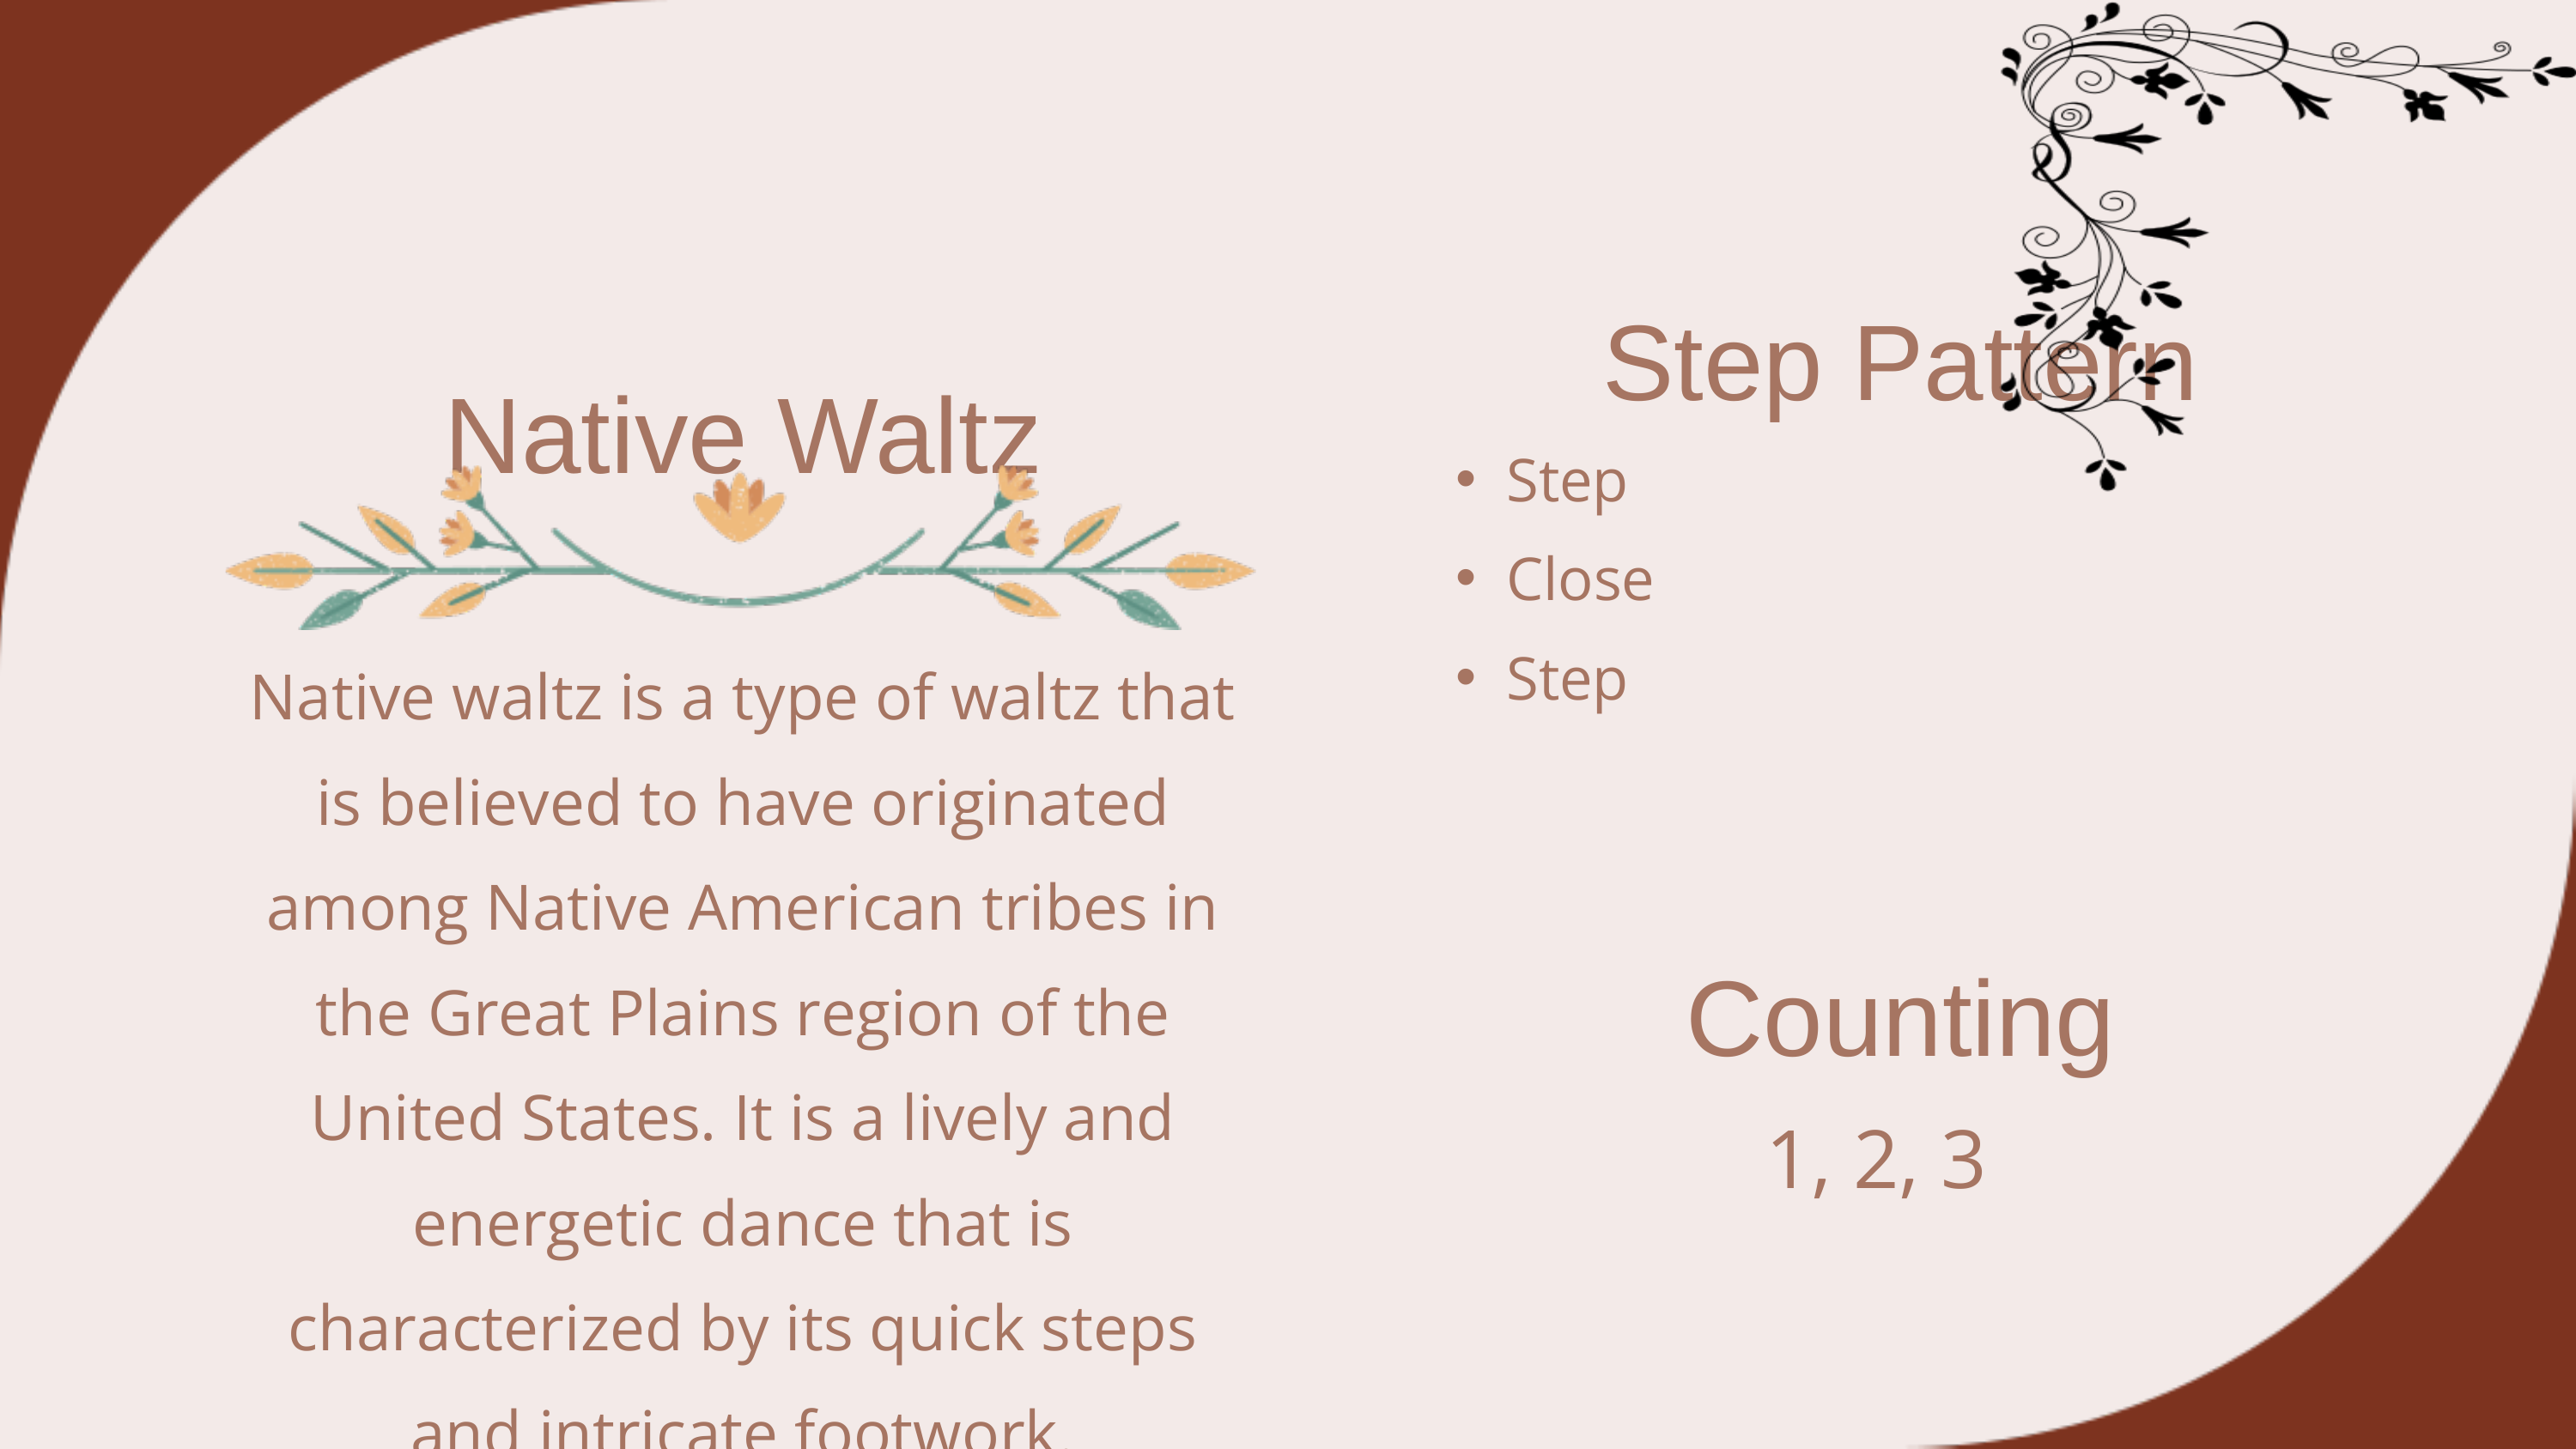

Step Pattern
Native Waltz
Step
Close
Step

Native waltz is a type of waltz that is believed to have originated among Native American tribes in the Great Plains region of the United States. It is a lively and energetic dance that is characterized by its quick steps and intricate footwork.

Counting
1, 2, 3